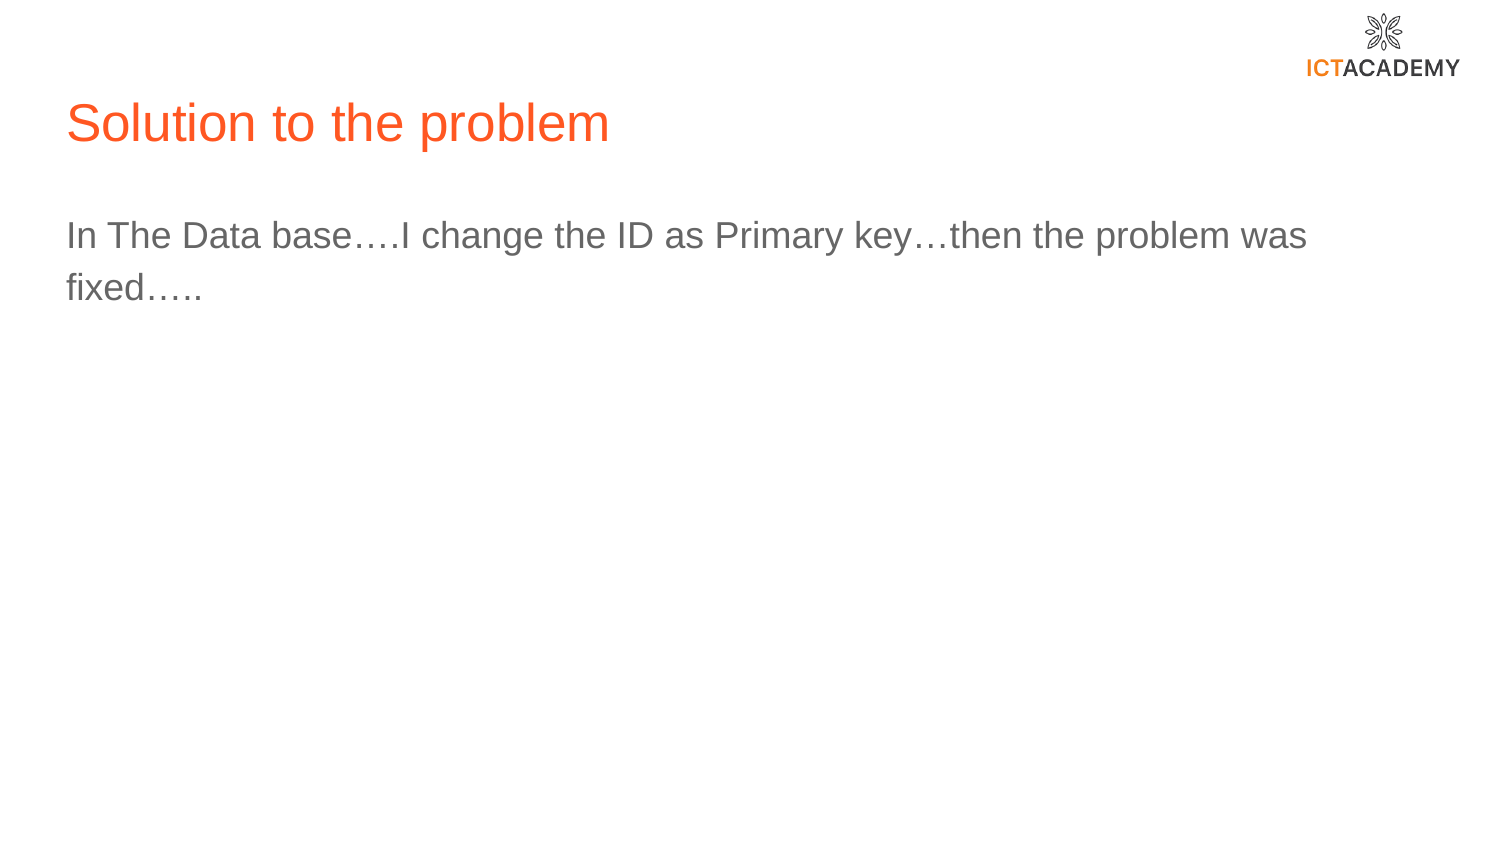

# Solution to the problem
In The Data base….I change the ID as Primary key…then the problem was fixed…..